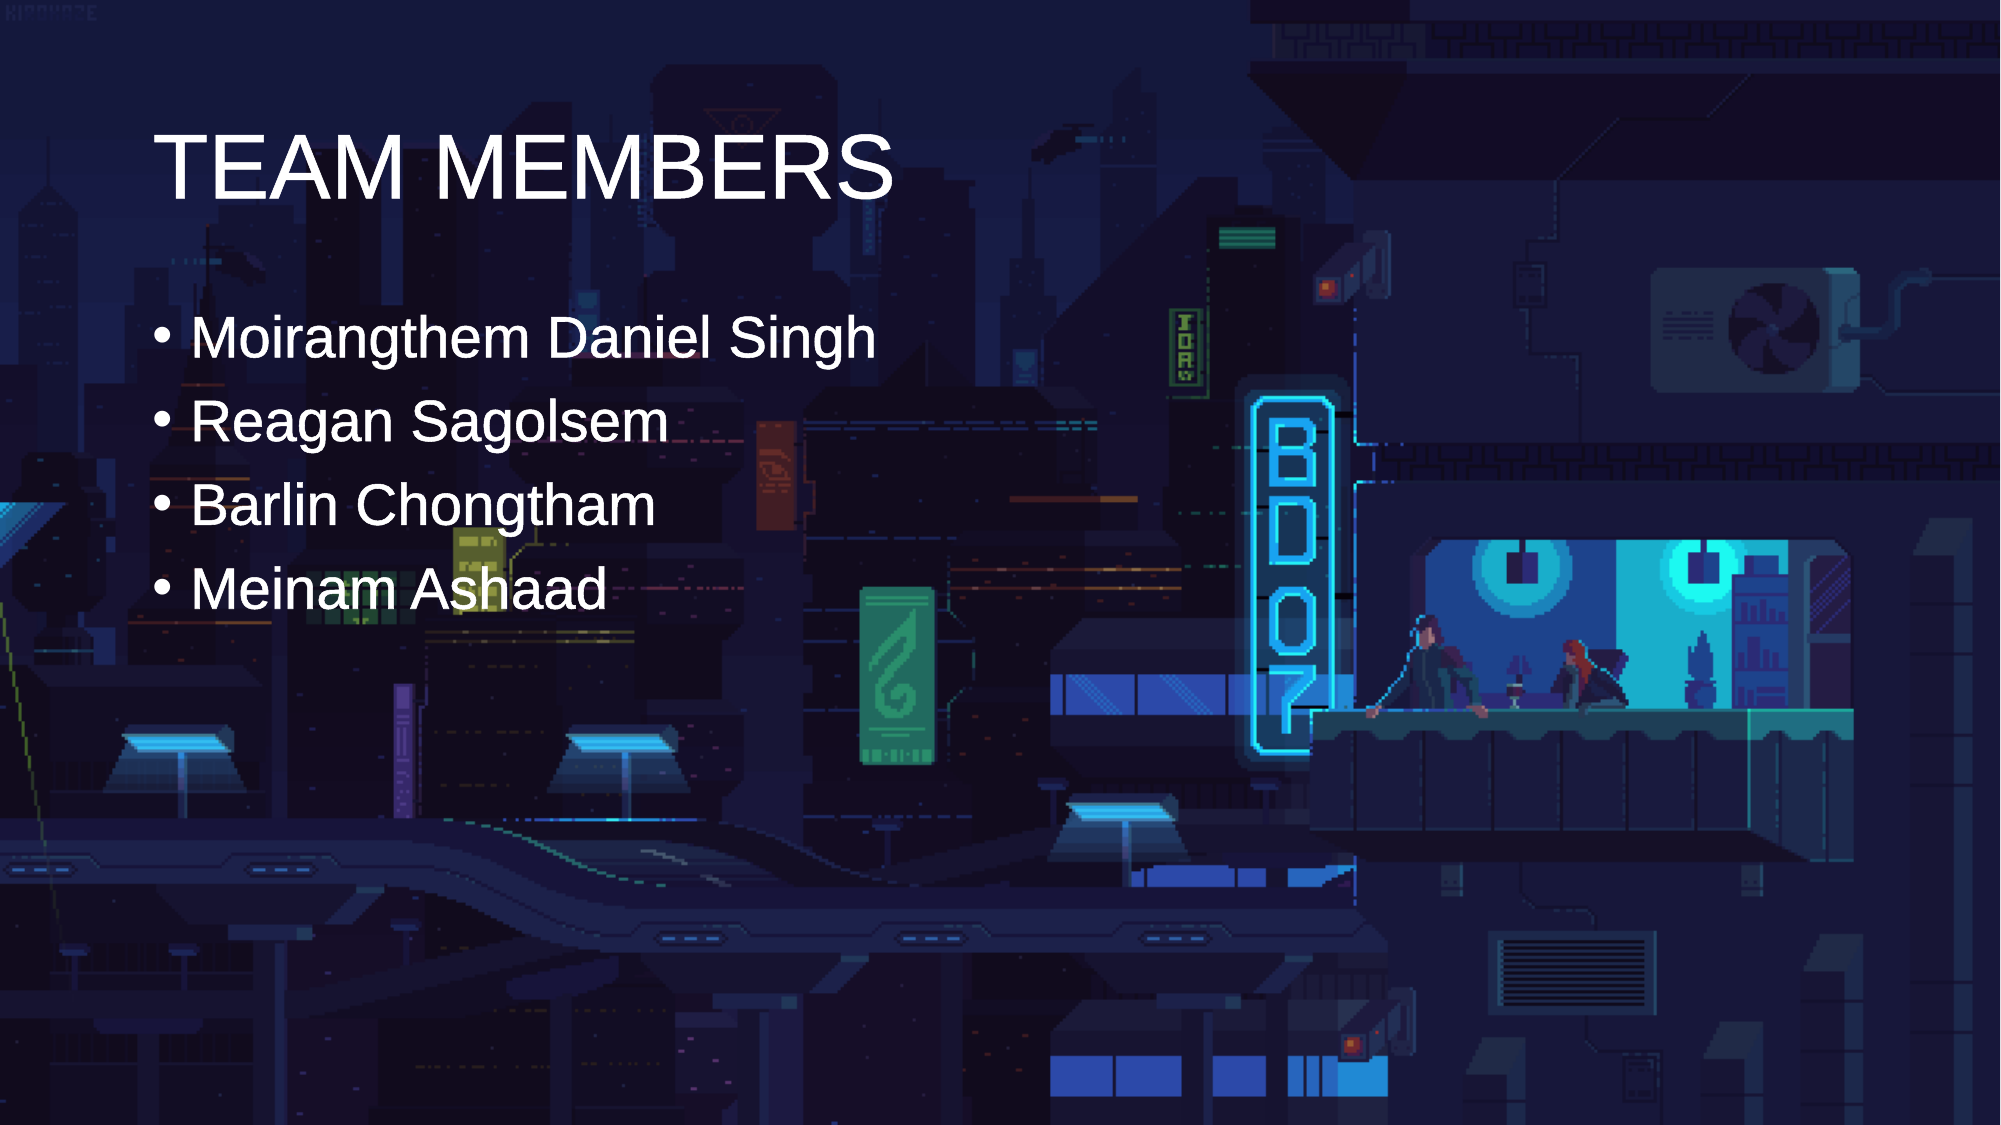

# TEAM MEMBERS
Moirangthem Daniel Singh
Reagan Sagolsem
Barlin Chongtham
Meinam Ashaad